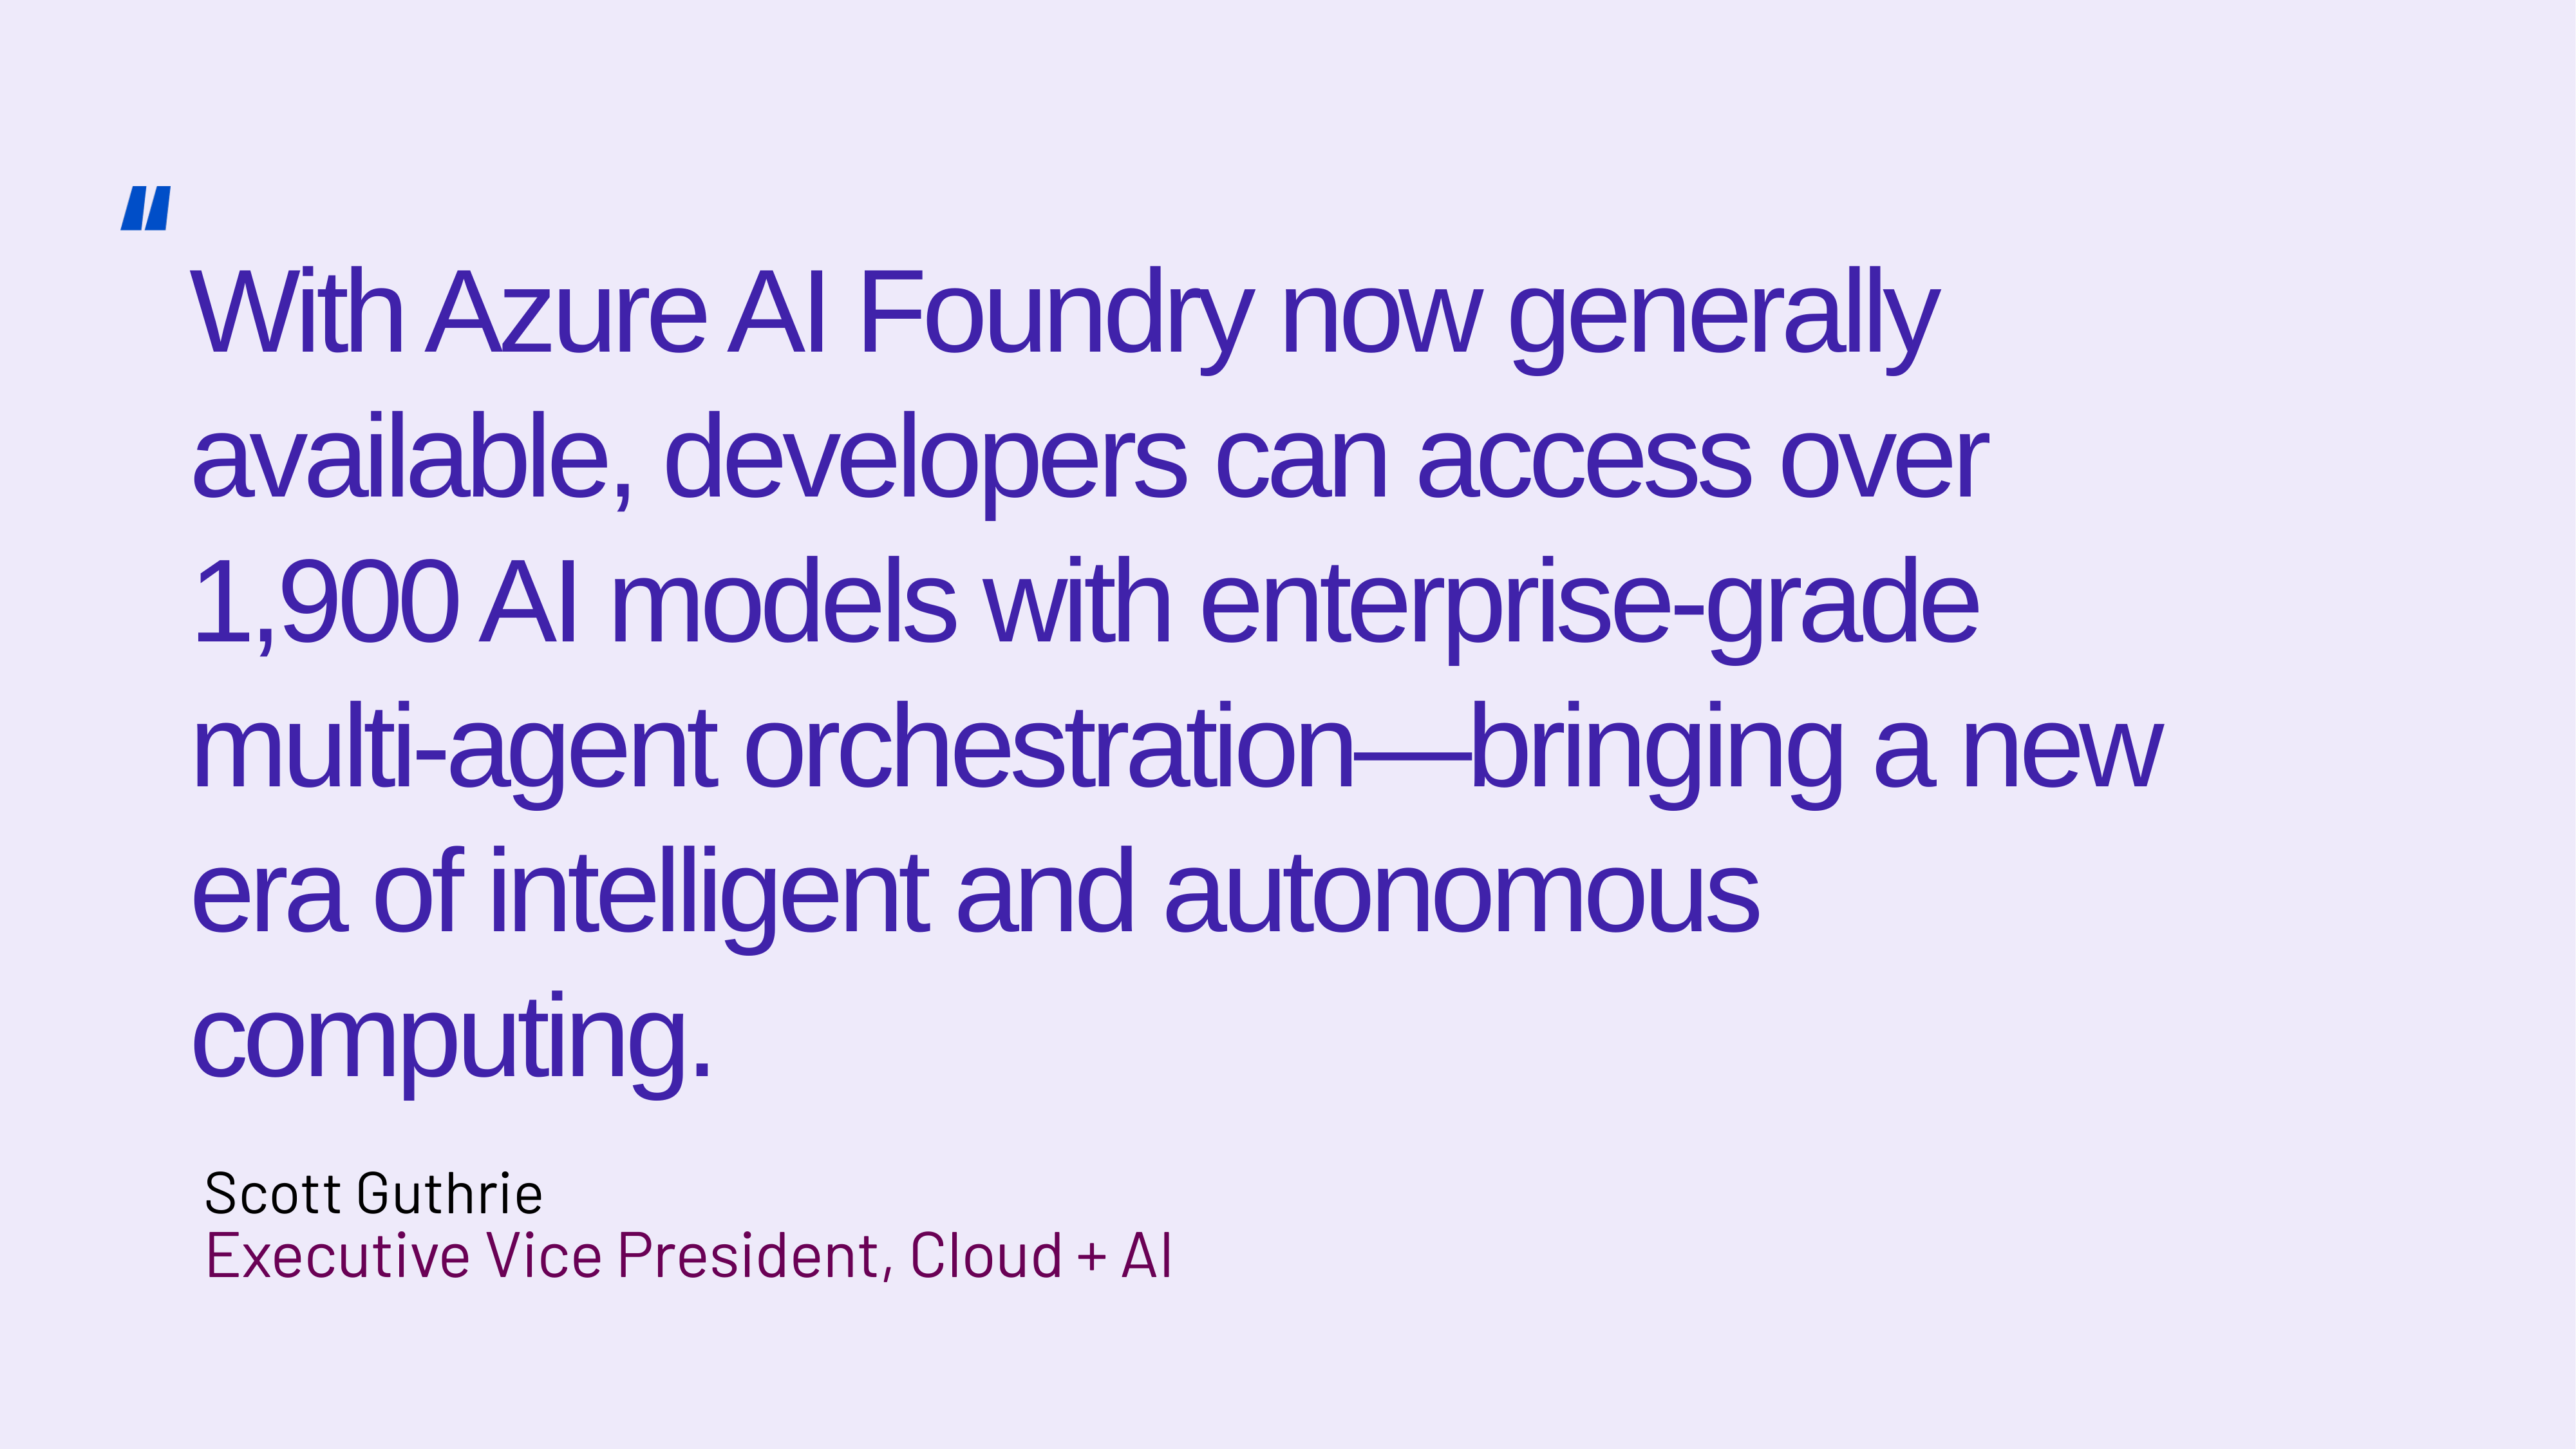

With Azure AI Foundry now generally available, developers can access over 1,900 AI models with enterprise-grade multi-agent orchestration—bringing a new era of intelligent and autonomous computing.
Scott Guthrie
Executive Vice President, Cloud + AI